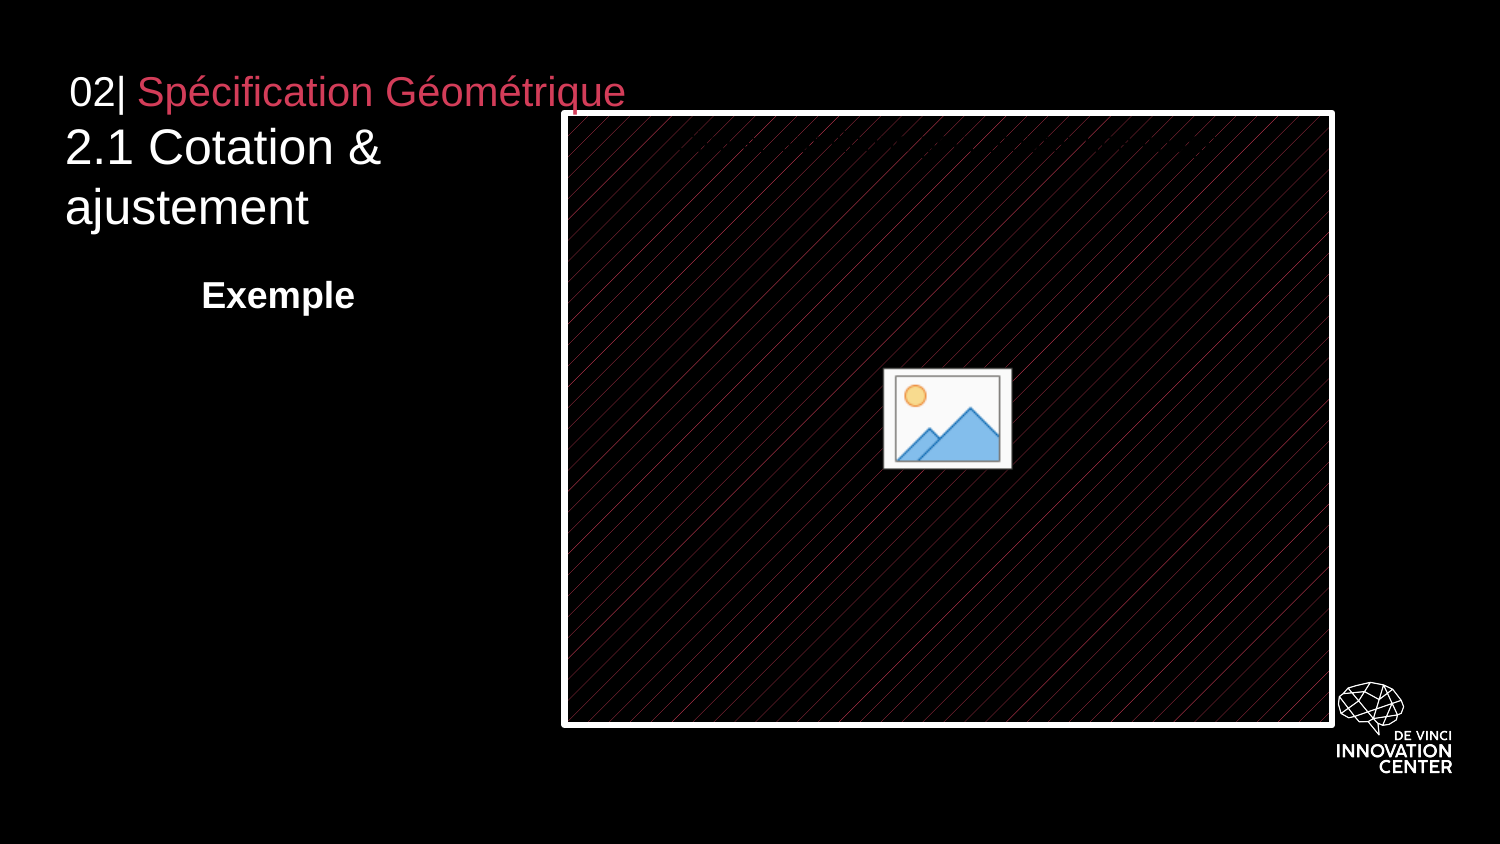

02|
Spécification Géométrique

# 2.1 Cotation & ajustement
Exemple